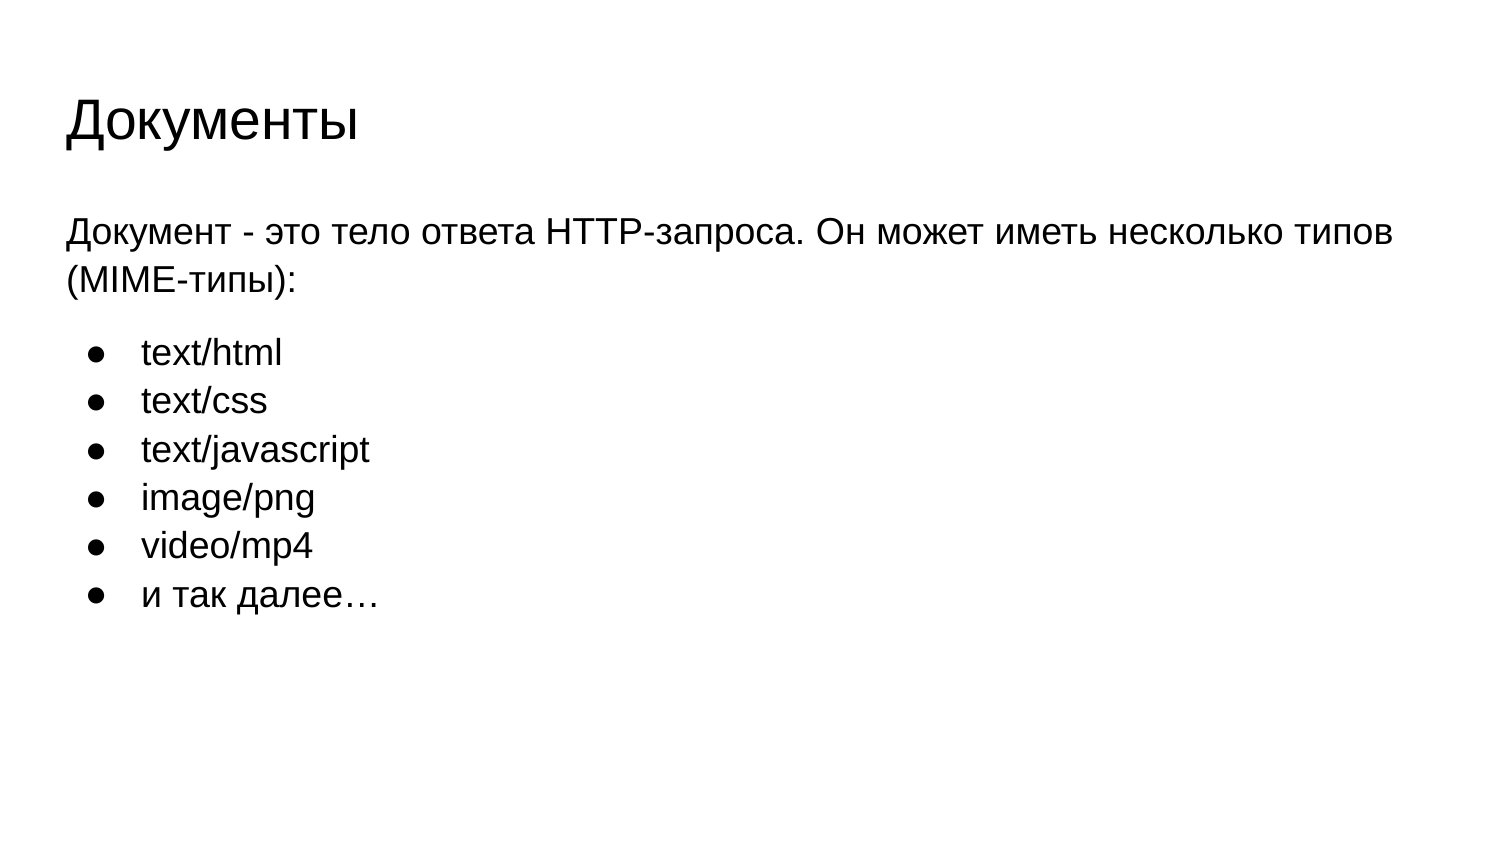

# Документы
Документ - это тело ответа HTTP-запроса. Он может иметь несколько типов (MIME-типы):
text/html
text/css
text/javascript
image/png
video/mp4
и так далее…